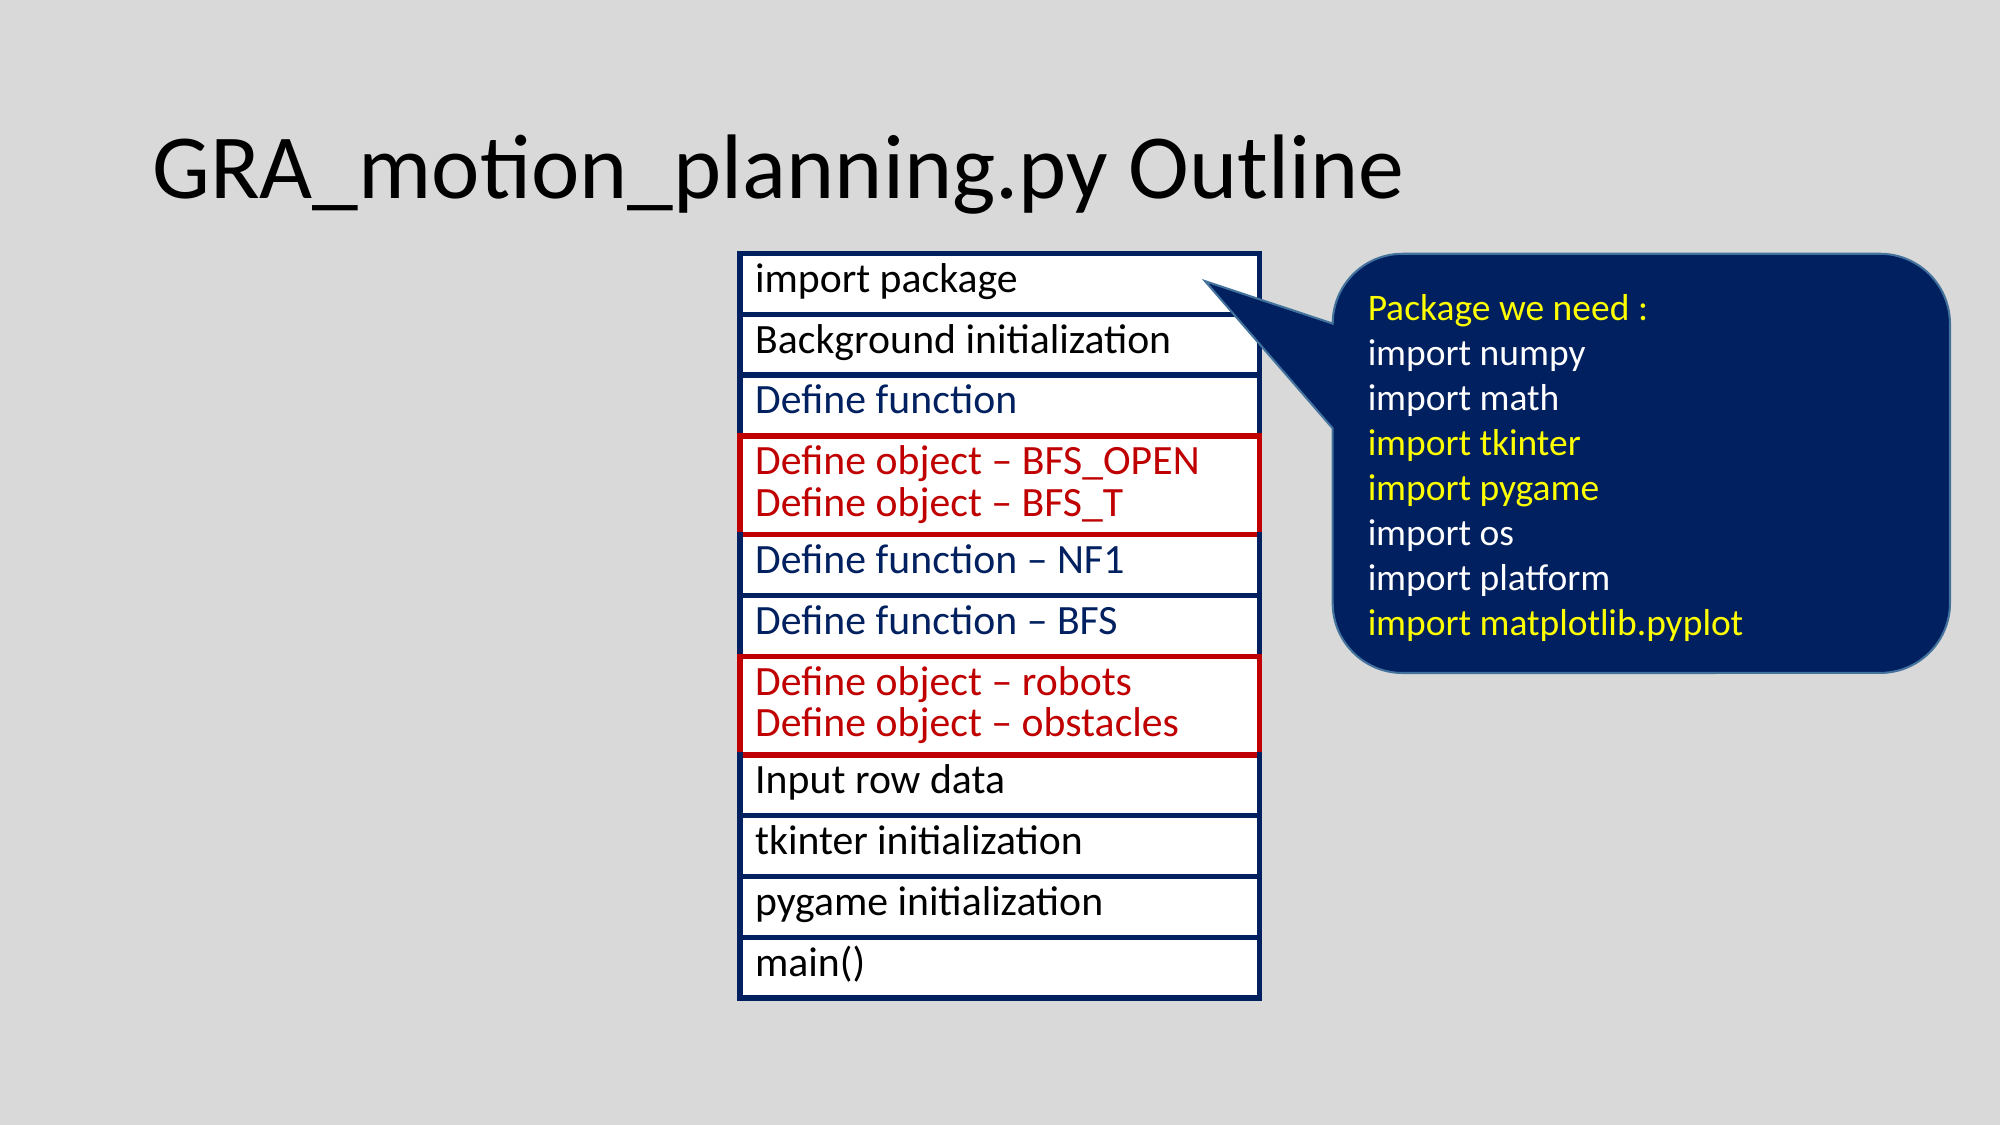

# GRA_motion_planning.py Outline
| import package |
| --- |
| Background initialization |
| Define function |
| Define object – BFS\_OPEN Define object – BFS\_T |
| Define function – NF1 |
| Define function – BFS |
| Define object – robots Define object – obstacles |
| Input row data |
| tkinter initialization |
| pygame initialization |
| main() |
Package we need :
import numpy
import math
import tkinter
import pygame
import os
import platform
import matplotlib.pyplot